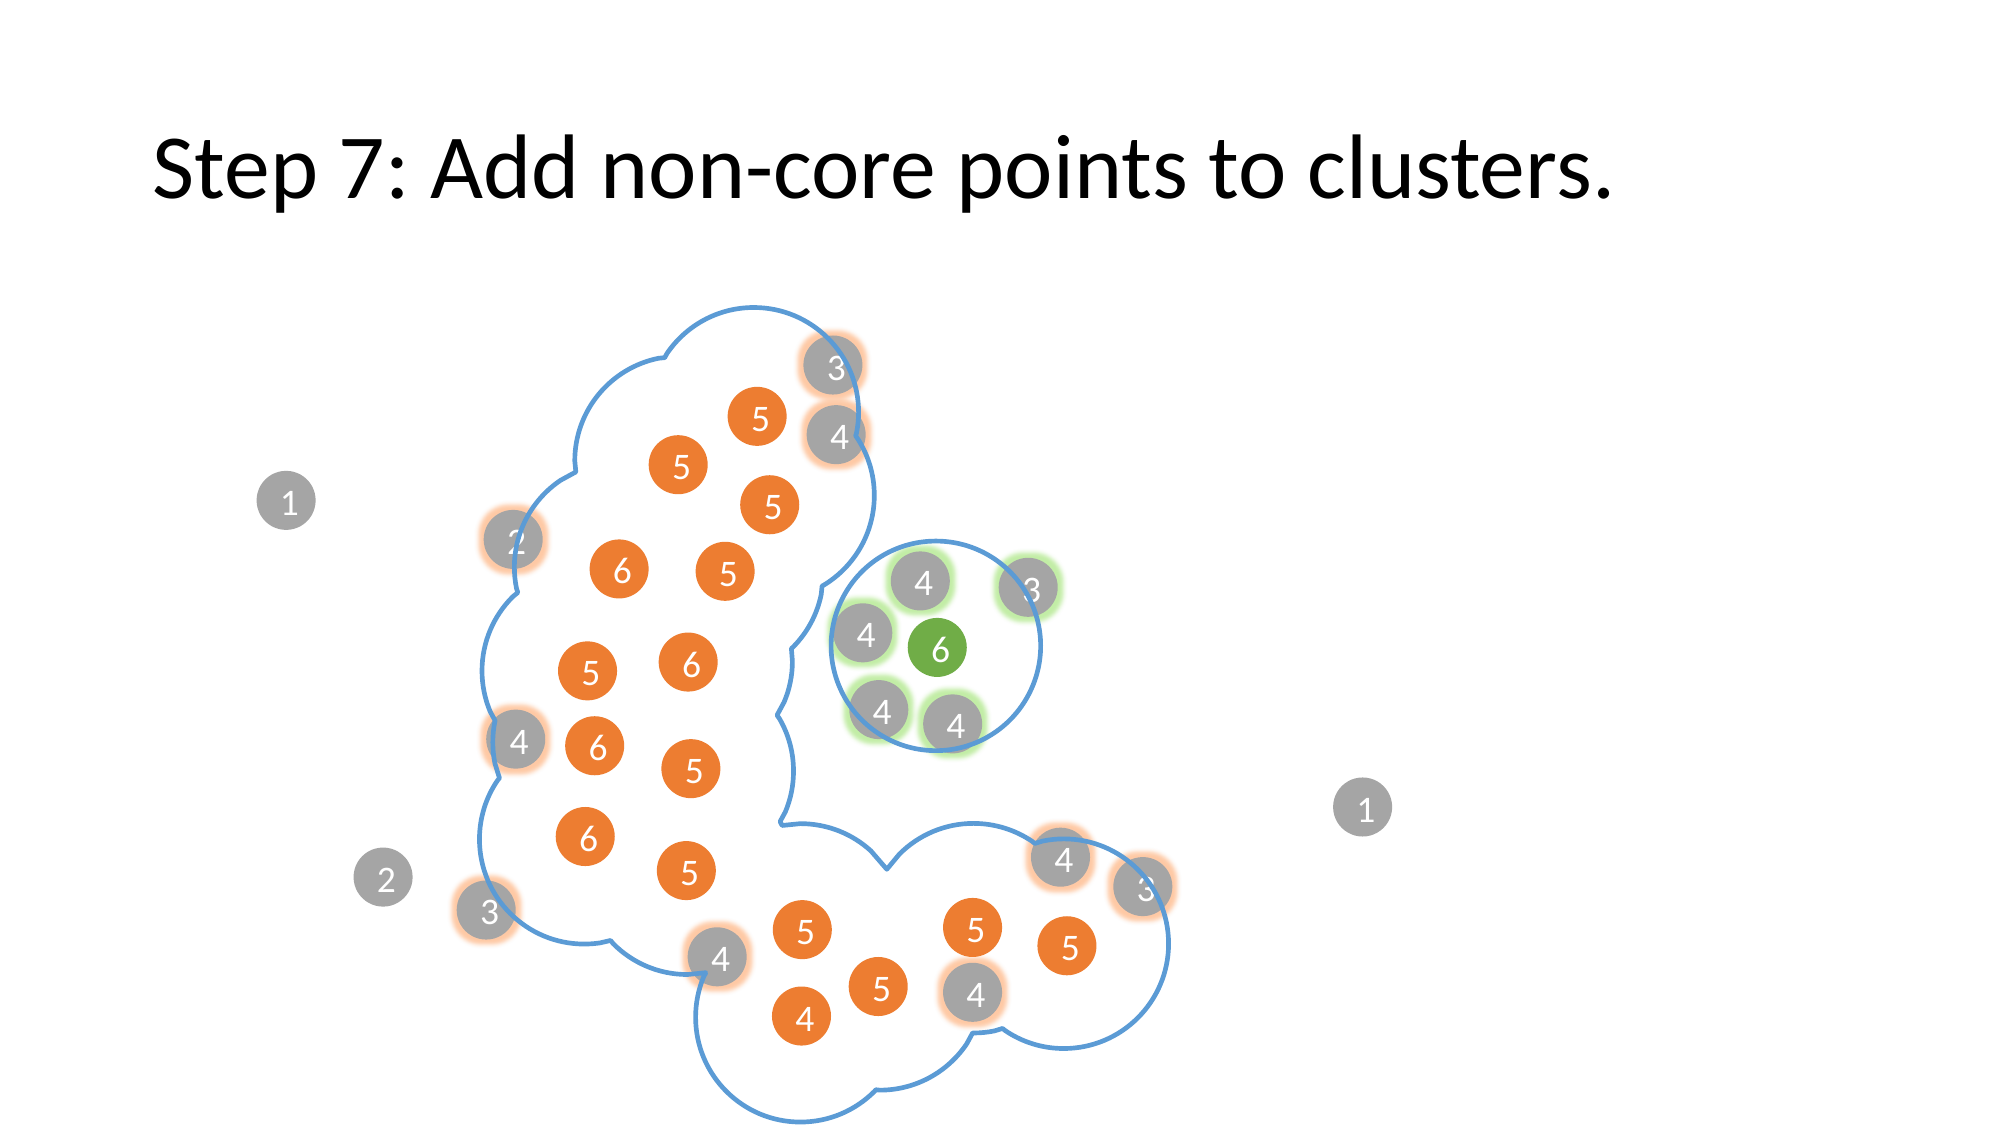

# Step 7: Add non-core points to clusters.

3
5
4
5
1
5
2
6

5
4
3
4
6
6
5
4
4
4
6
5
1
6
4
5
2
3
3
5
5
5
4
5
4
4